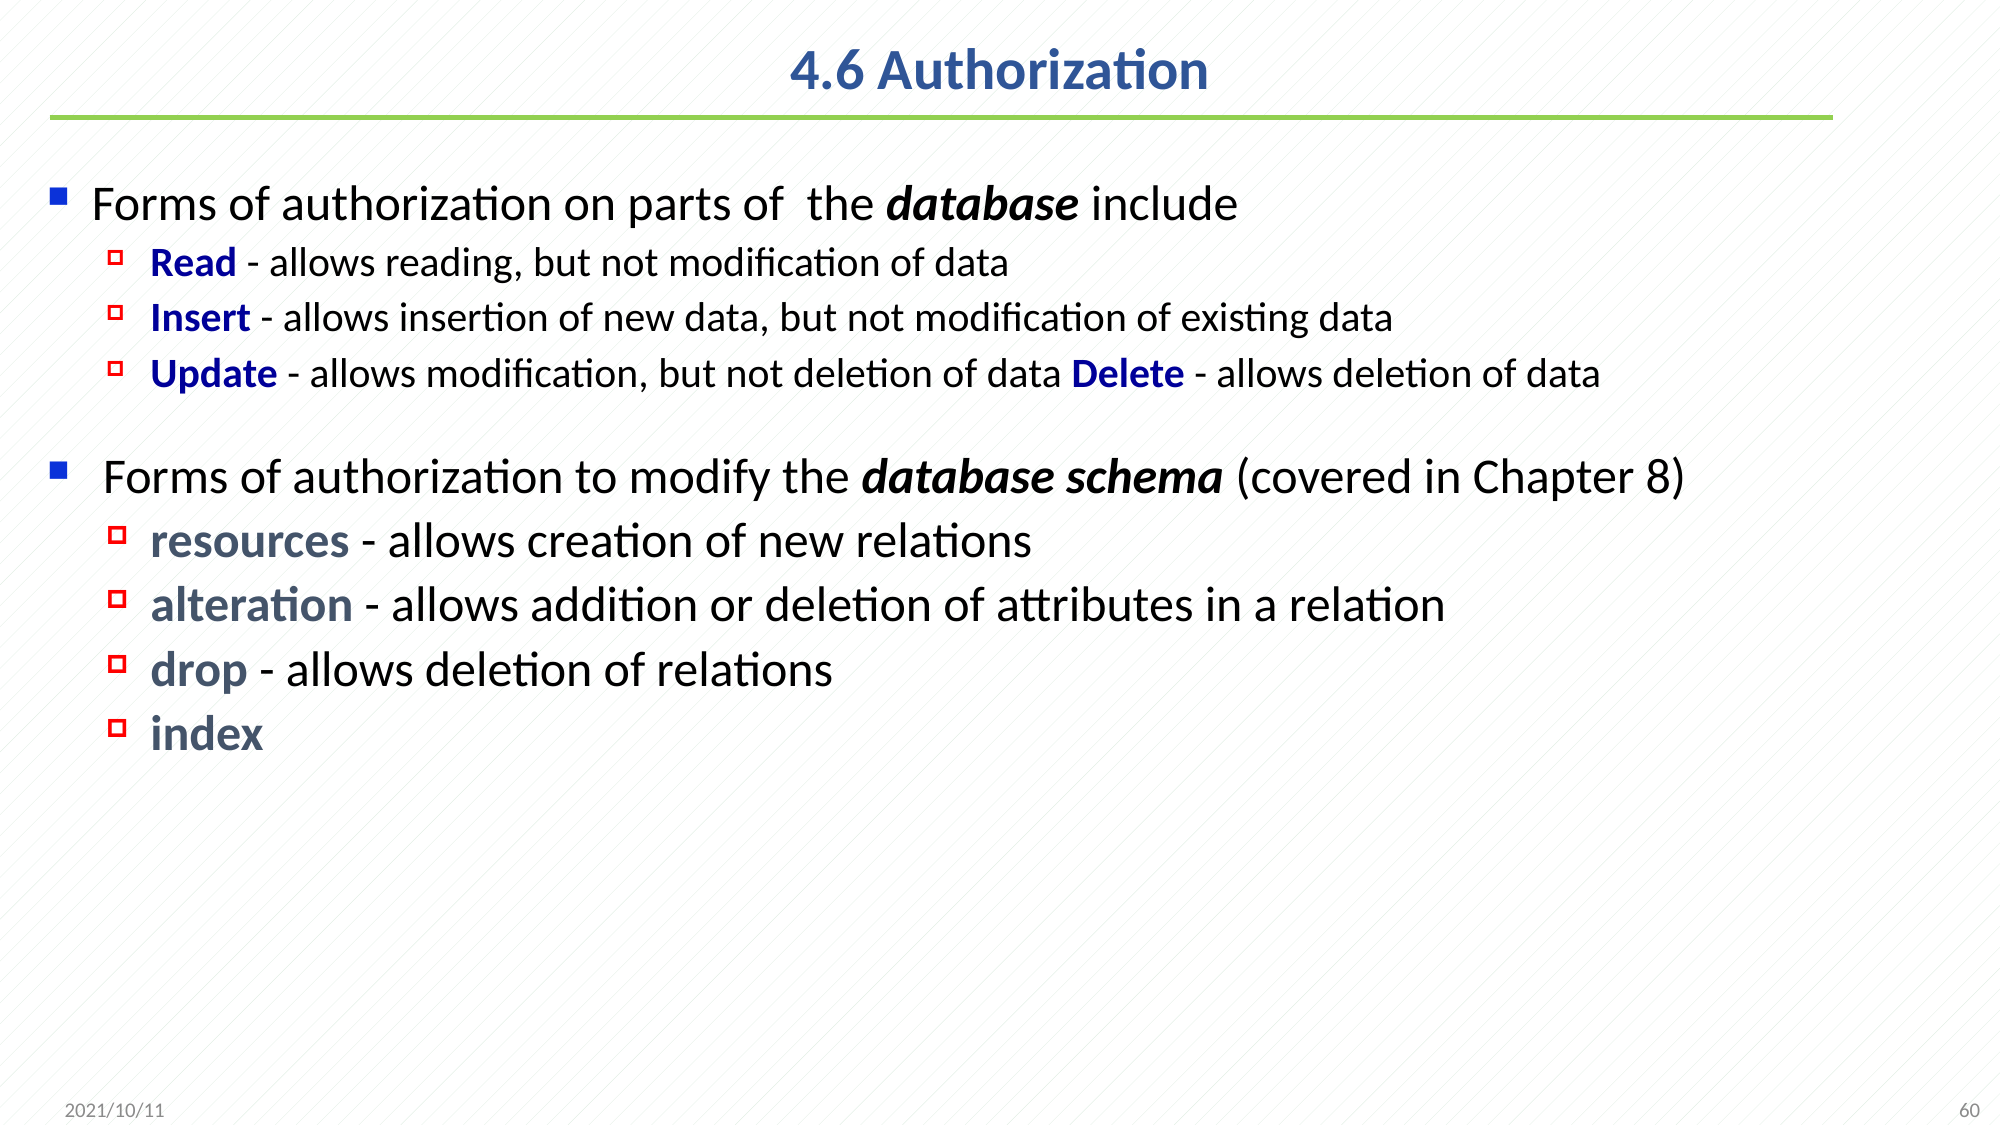

# 4.6 Authorization
Forms of authorization on parts of  the database include
Read - allows reading, but not modification of data
Insert - allows insertion of new data, but not modification of existing data
Update - allows modification, but not deletion of data Delete - allows deletion of data
 Forms of authorization to modify the database schema (covered in Chapter 8)
resources - allows creation of new relations
alteration - allows addition or deletion of attributes in a relation
drop - allows deletion of relations
index
60
2021/10/11